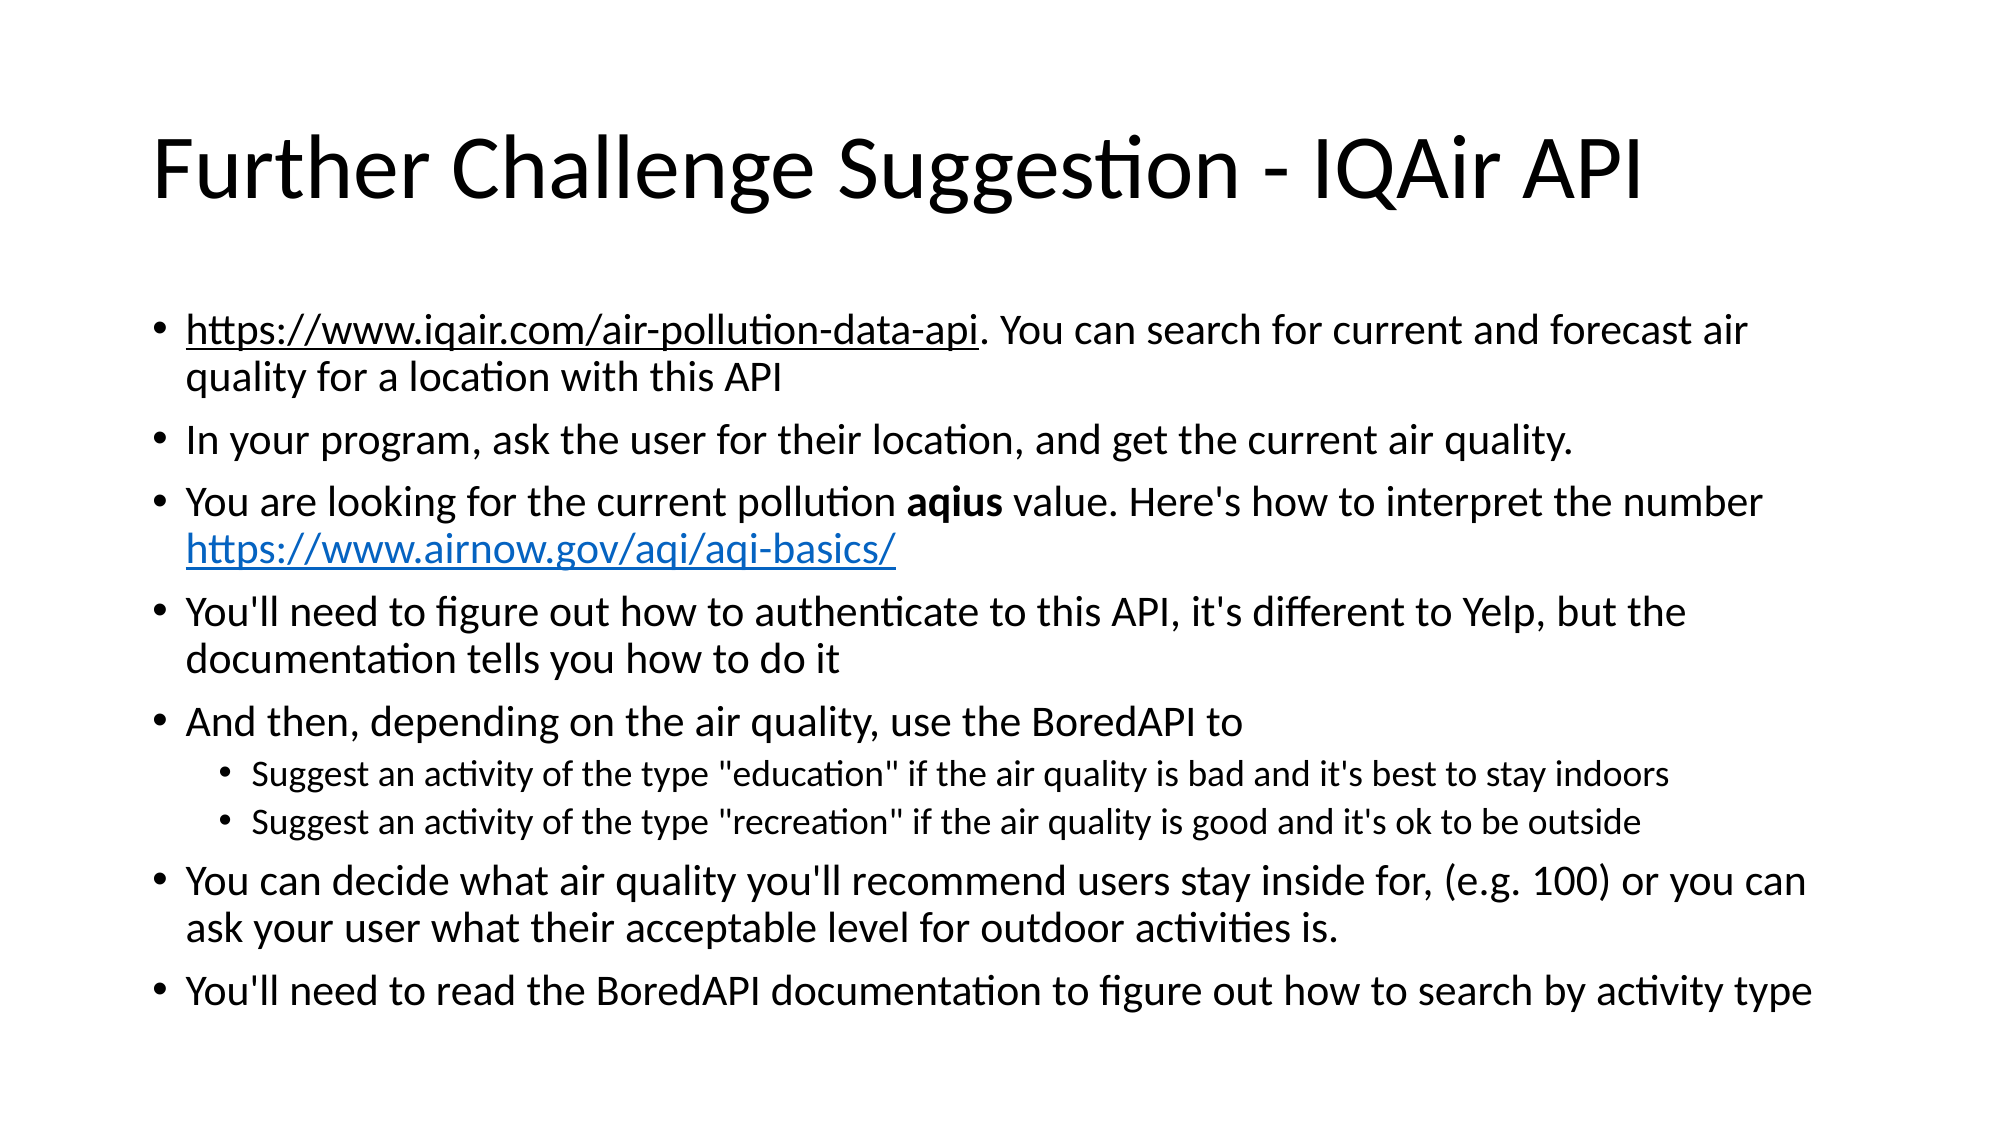

# Further Challenge Suggestion - IQAir API
https://www.iqair.com/air-pollution-data-api. You can search for current and forecast air quality for a location with this API
In your program, ask the user for their location, and get the current air quality.
You are looking for the current pollution aqius value. Here's how to interpret the number https://www.airnow.gov/aqi/aqi-basics/
You'll need to figure out how to authenticate to this API, it's different to Yelp, but the documentation tells you how to do it
And then, depending on the air quality, use the BoredAPI to
Suggest an activity of the type "education" if the air quality is bad and it's best to stay indoors
Suggest an activity of the type "recreation" if the air quality is good and it's ok to be outside
You can decide what air quality you'll recommend users stay inside for, (e.g. 100) or you can ask your user what their acceptable level for outdoor activities is.
You'll need to read the BoredAPI documentation to figure out how to search by activity type